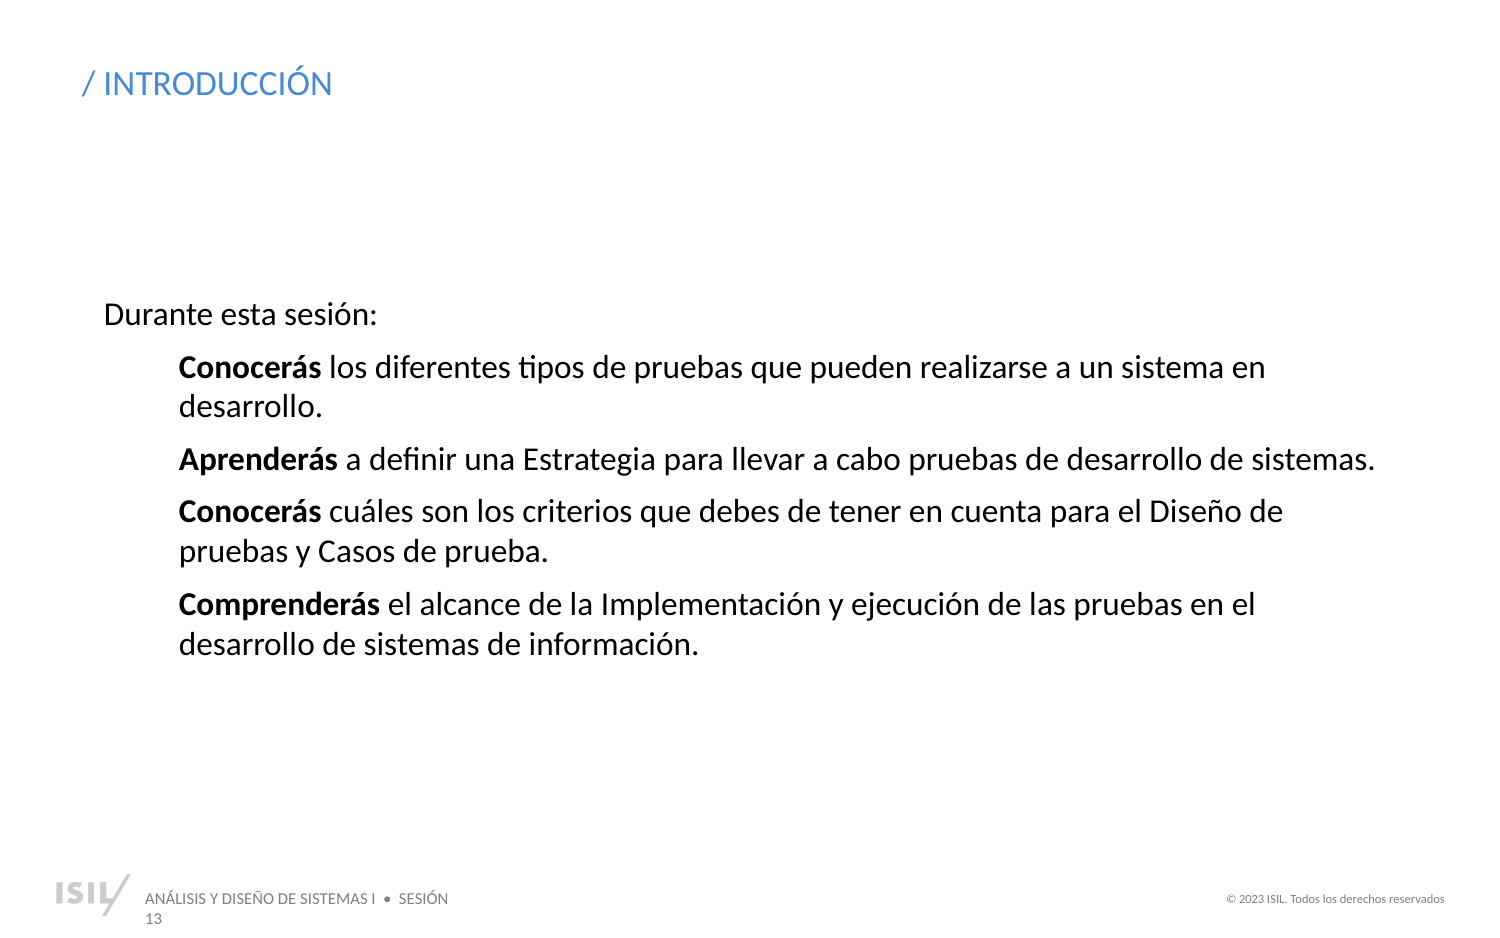

/ INTRODUCCIÓN
Durante esta sesión:
Conocerás los diferentes tipos de pruebas que pueden realizarse a un sistema en desarrollo.
Aprenderás a definir una Estrategia para llevar a cabo pruebas de desarrollo de sistemas.
Conocerás cuáles son los criterios que debes de tener en cuenta para el Diseño de pruebas y Casos de prueba.
Comprenderás el alcance de la Implementación y ejecución de las pruebas en el desarrollo de sistemas de información.